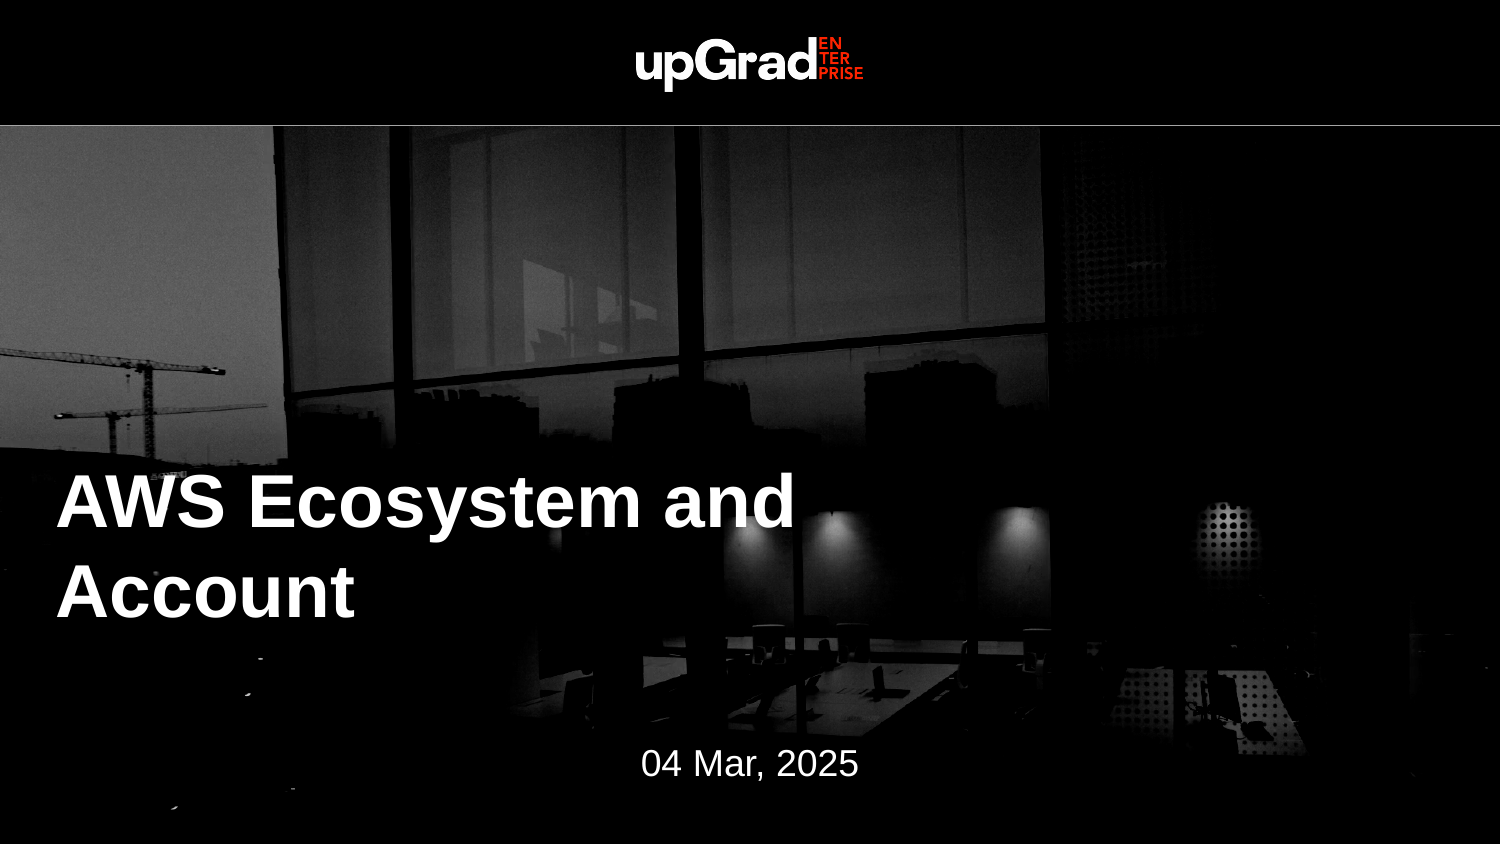

AWS Ecosystem and Account

04 Mar, 2025